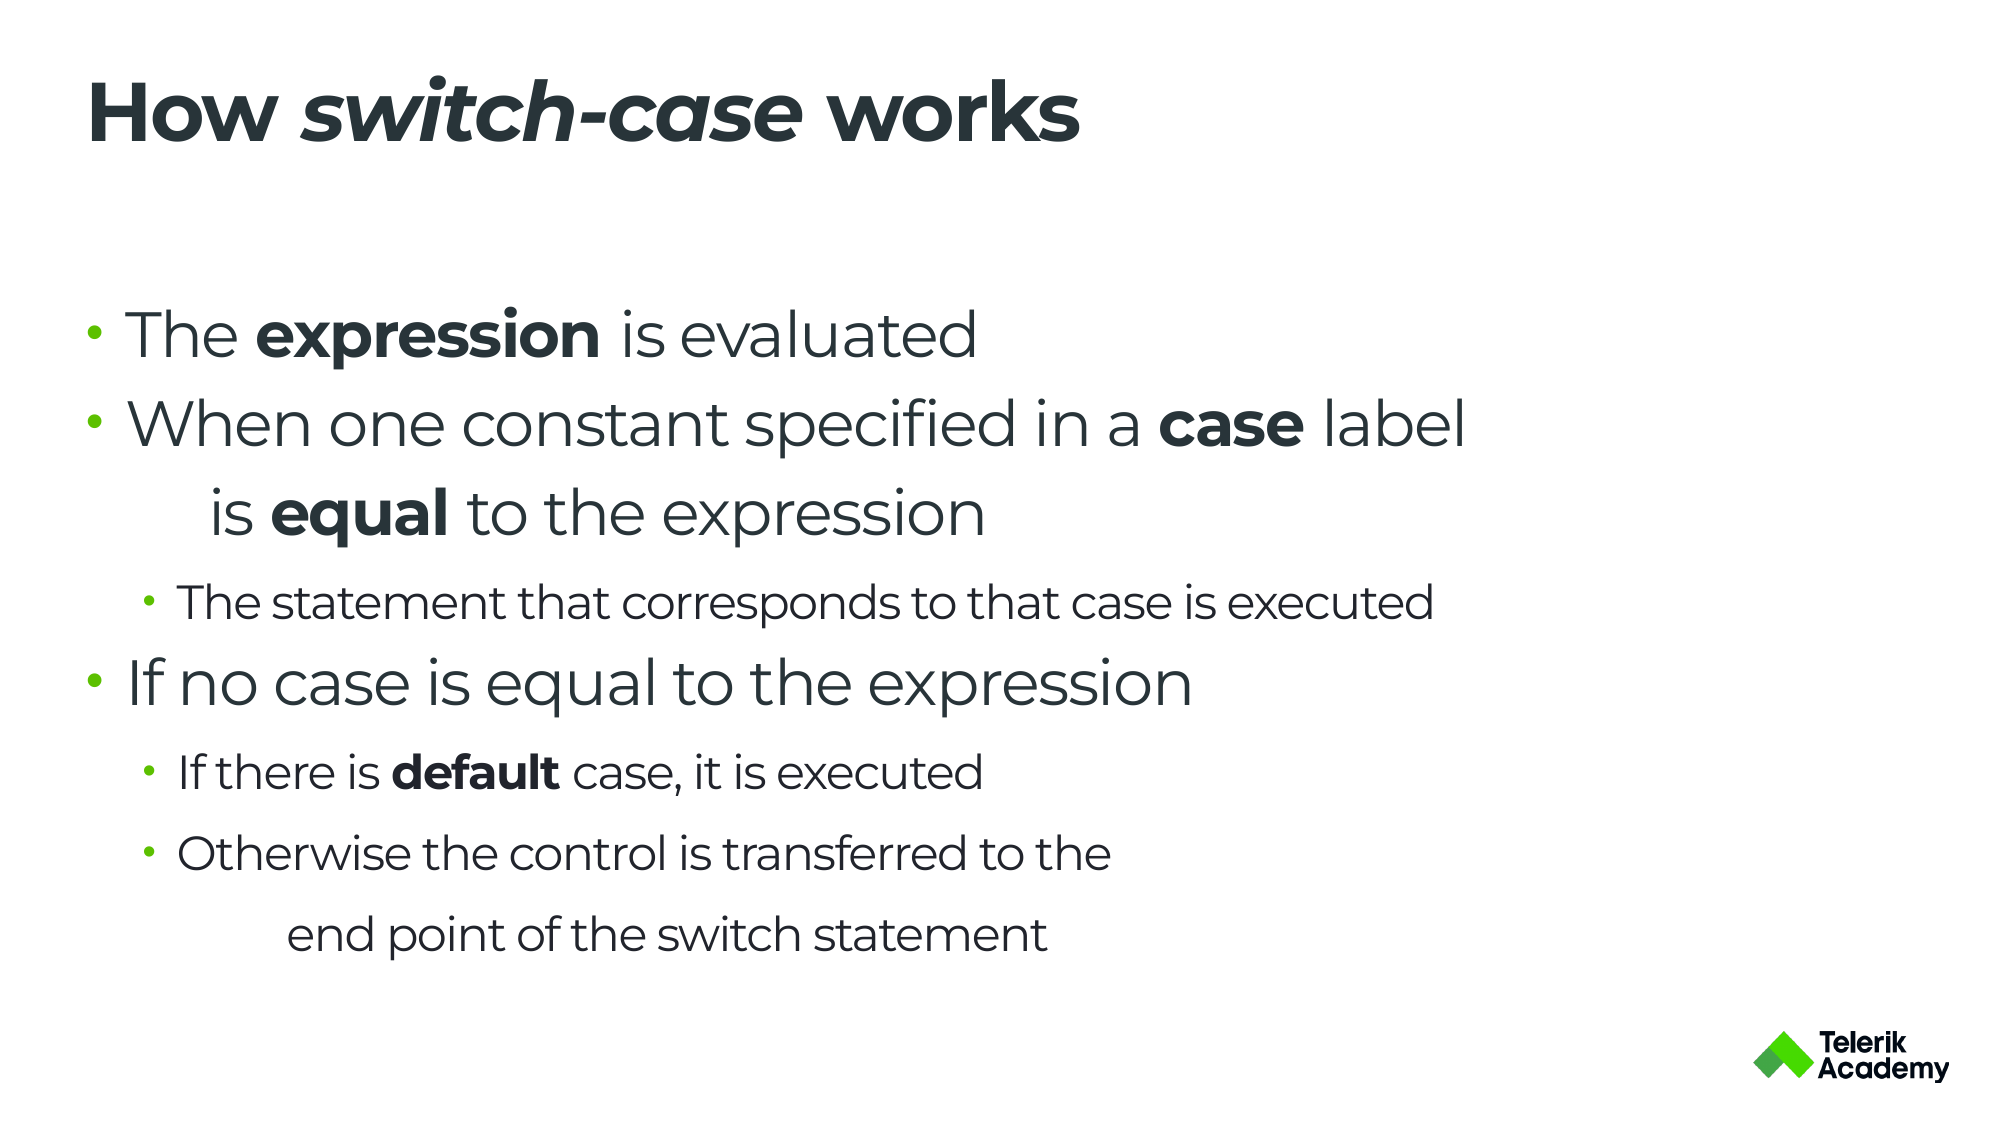

# How switch-case works
The expression is evaluated
When one constant specified in a case label
        is equal to the expression
The statement that corresponds to that case is executed
If no case is equal to the expression
If there is default case, it is executed
Otherwise the control is transferred to the
	end point of the switch statement